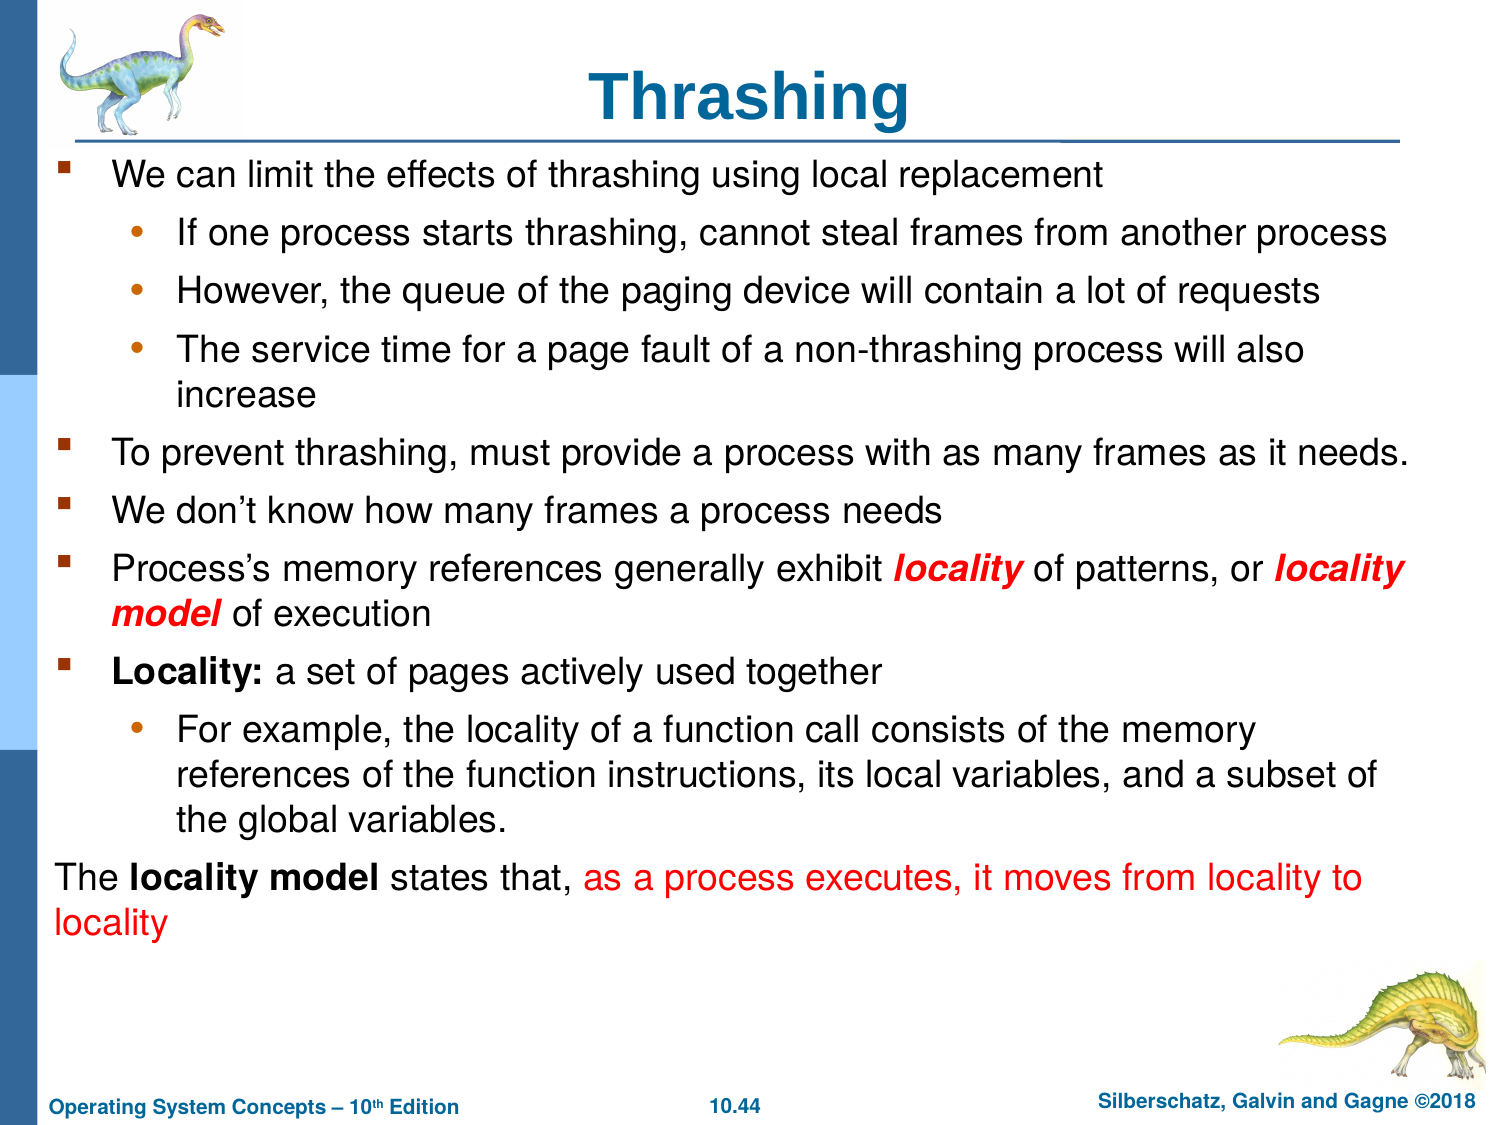

# Thrashing
We can limit the effects of thrashing using local replacement
If one process starts thrashing, cannot steal frames from another process
However, the queue of the paging device will contain a lot of requests
The service time for a page fault of a non-thrashing process will also increase
To prevent thrashing, must provide a process with as many frames as it needs.
We don’t know how many frames a process needs
Process’s memory references generally exhibit locality of patterns, or locality model of execution
Locality: a set of pages actively used together
For example, the locality of a function call consists of the memory references of the function instructions, its local variables, and a subset of the global variables.
The locality model states that, as a process executes, it moves from locality to locality